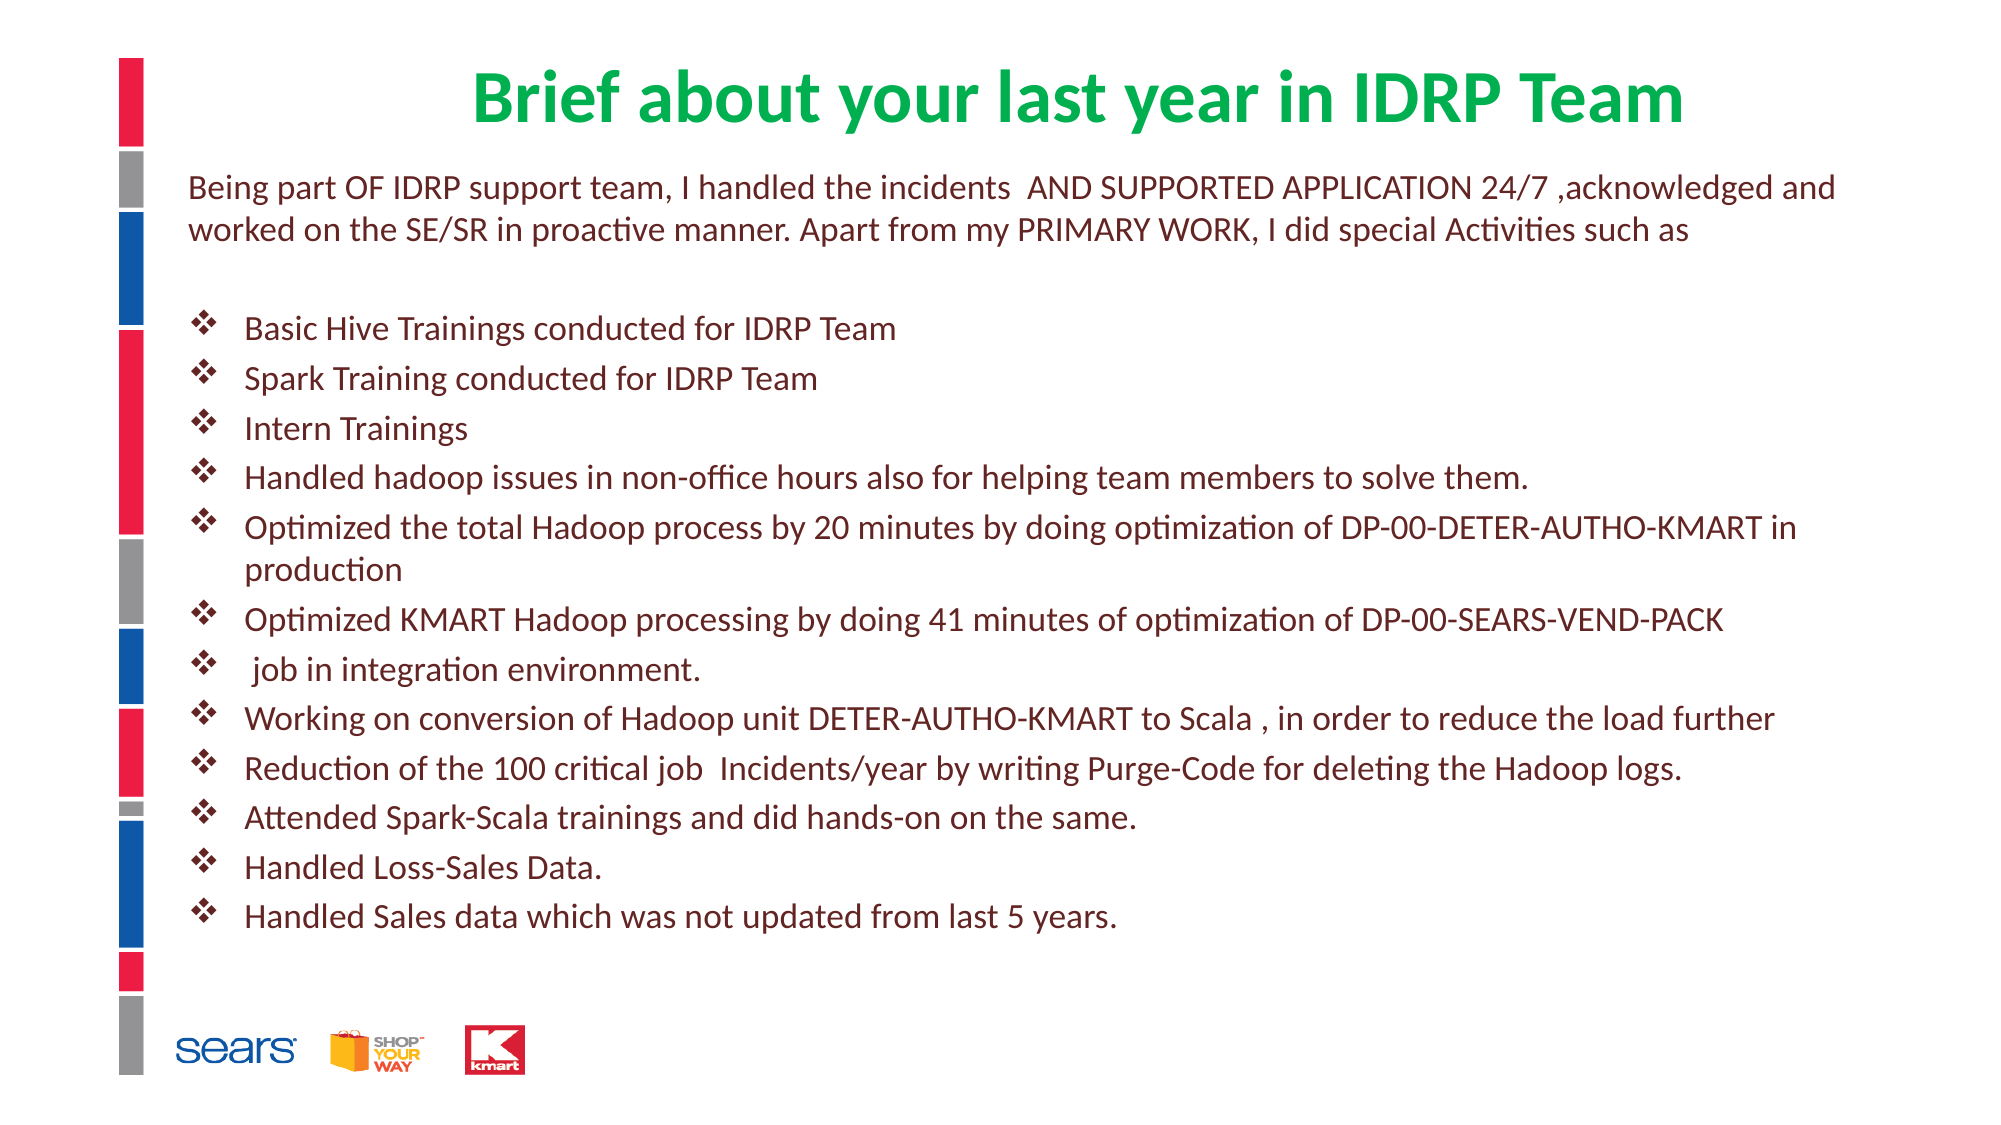

# Brief about your last year in IDRP Team
Being part OF IDRP support team, I handled the incidents  AND SUPPORTED APPLICATION 24/7 ,acknowledged and worked on the SE/SR in proactive manner. Apart from my PRIMARY WORK, I did special Activities such as

Basic Hive Trainings conducted for IDRP Team
Spark Training conducted for IDRP Team
Intern Trainings
Handled hadoop issues in non-office hours also for helping team members to solve them.
Optimized the total Hadoop process by 20 minutes by doing optimization of DP-00-DETER-AUTHO-KMART in production
Optimized KMART Hadoop processing by doing 41 minutes of optimization of DP-00-SEARS-VEND-PACK
 job in integration environment.
Working on conversion of Hadoop unit DETER-AUTHO-KMART to Scala , in order to reduce the load further
Reduction of the 100 critical job  Incidents/year by writing Purge-Code for deleting the Hadoop logs.
Attended Spark-Scala trainings and did hands-on on the same.
Handled Loss-Sales Data.
Handled Sales data which was not updated from last 5 years.